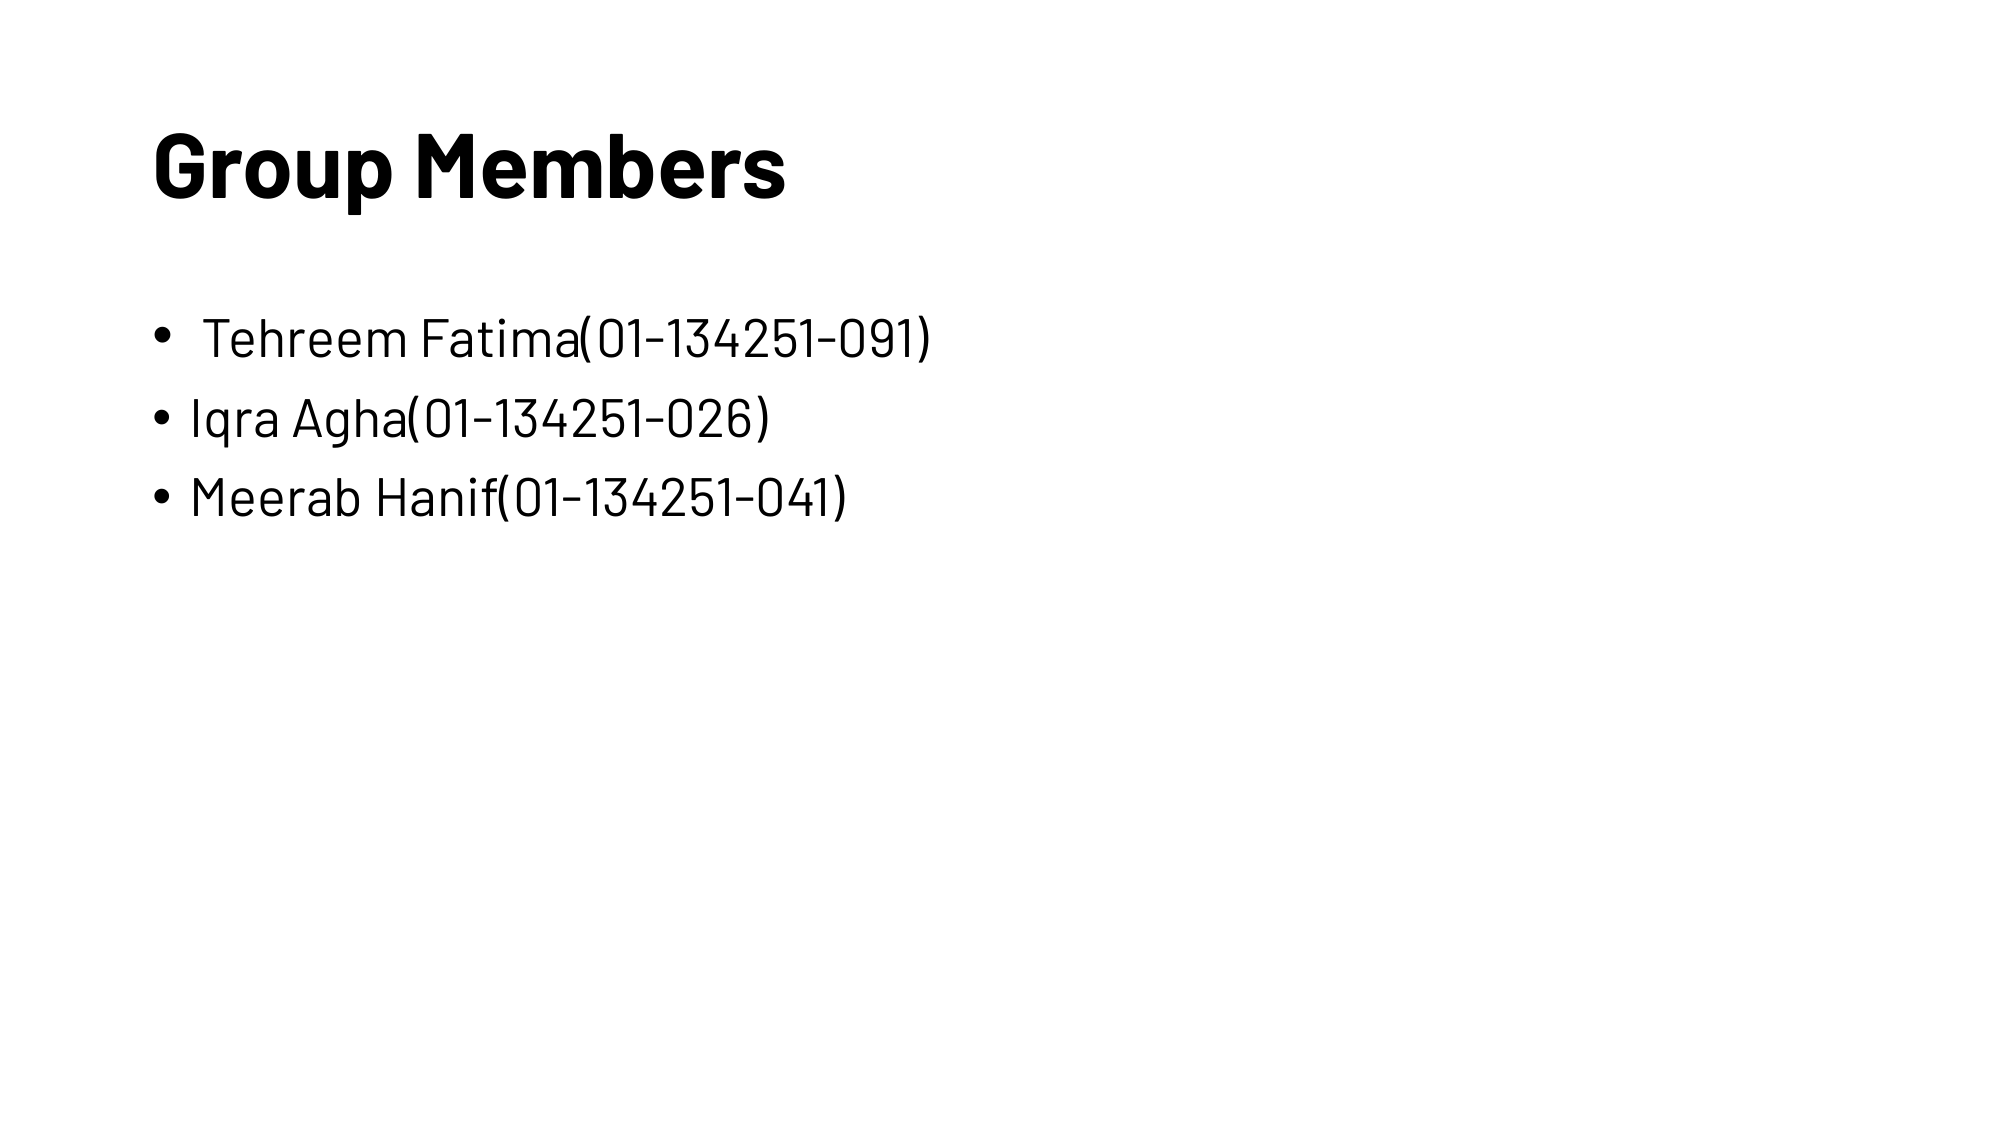

# Group Members
 Tehreem Fatima(01-134251-091)
Iqra Agha(01-134251-026)
Meerab Hanif(01-134251-041)